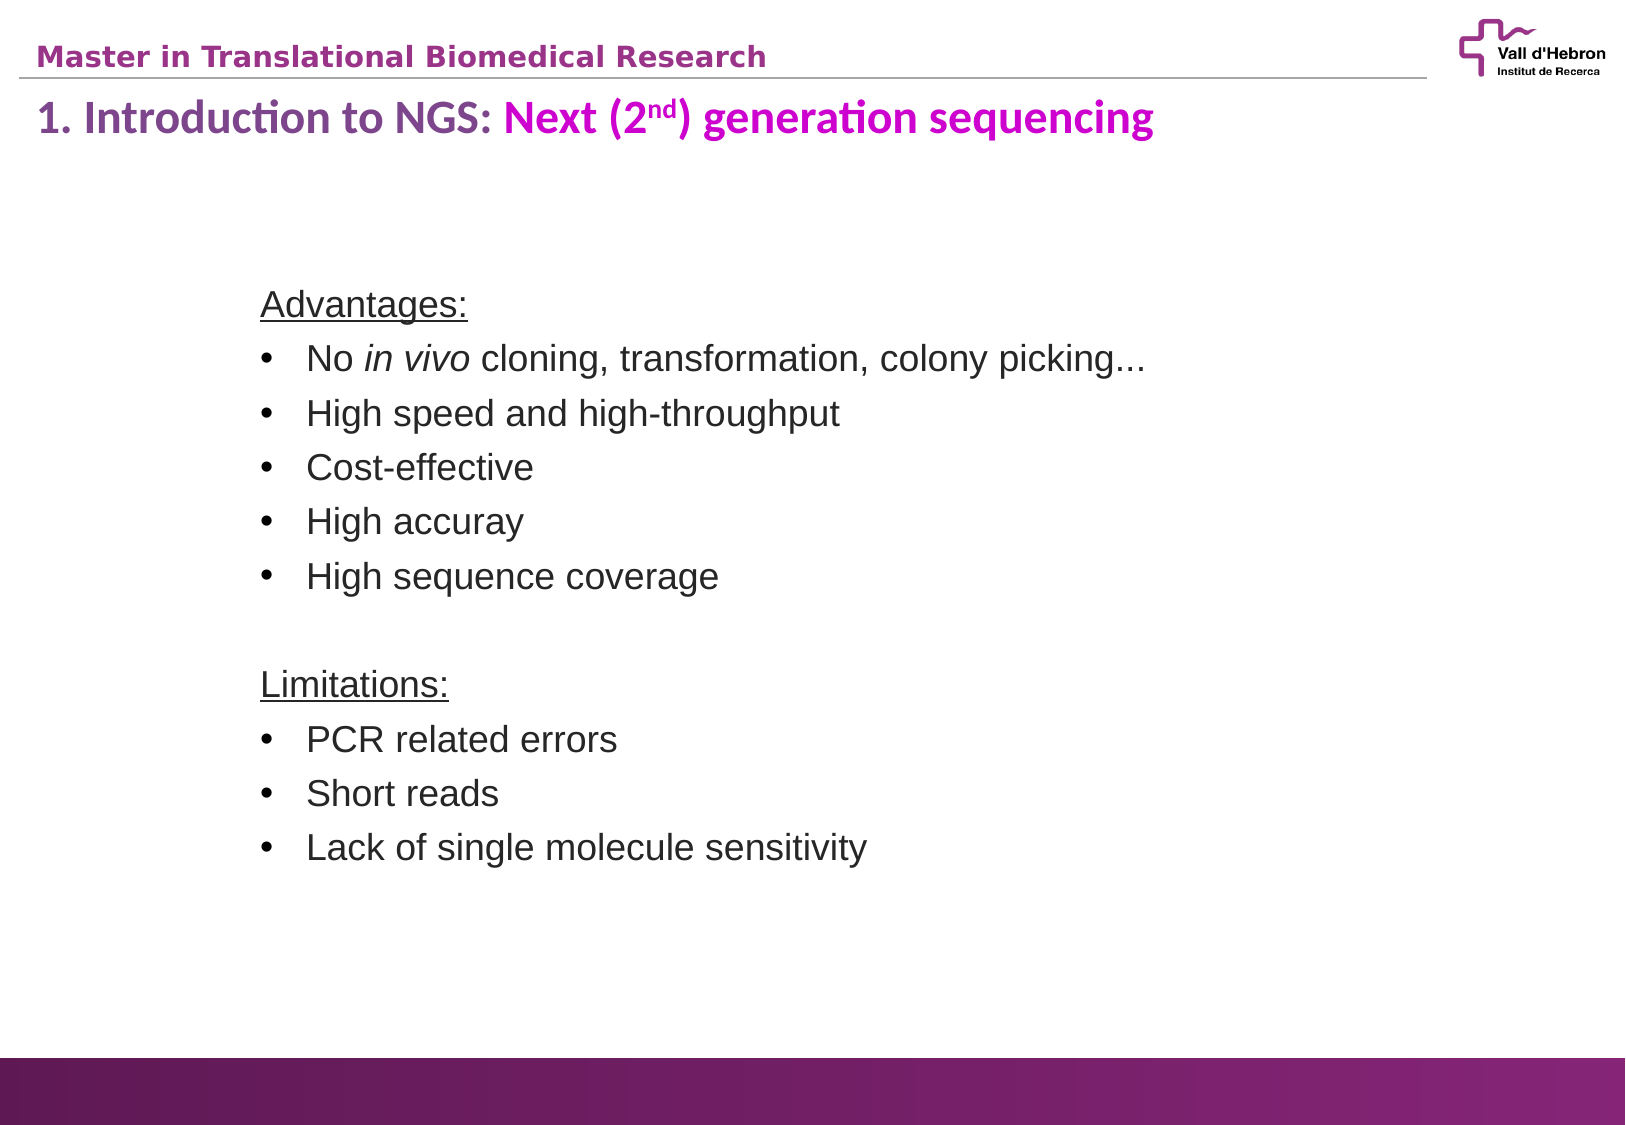

1. Introduction to NGS: Next (2nd) generation sequencing

Advantages:
 No in vivo cloning, transformation, colony picking...
 High speed and high-throughput
 Cost-effective
 High accuray
 High sequence coverage

Limitations:
 PCR related errors
 Short reads
 Lack of single molecule sensitivity